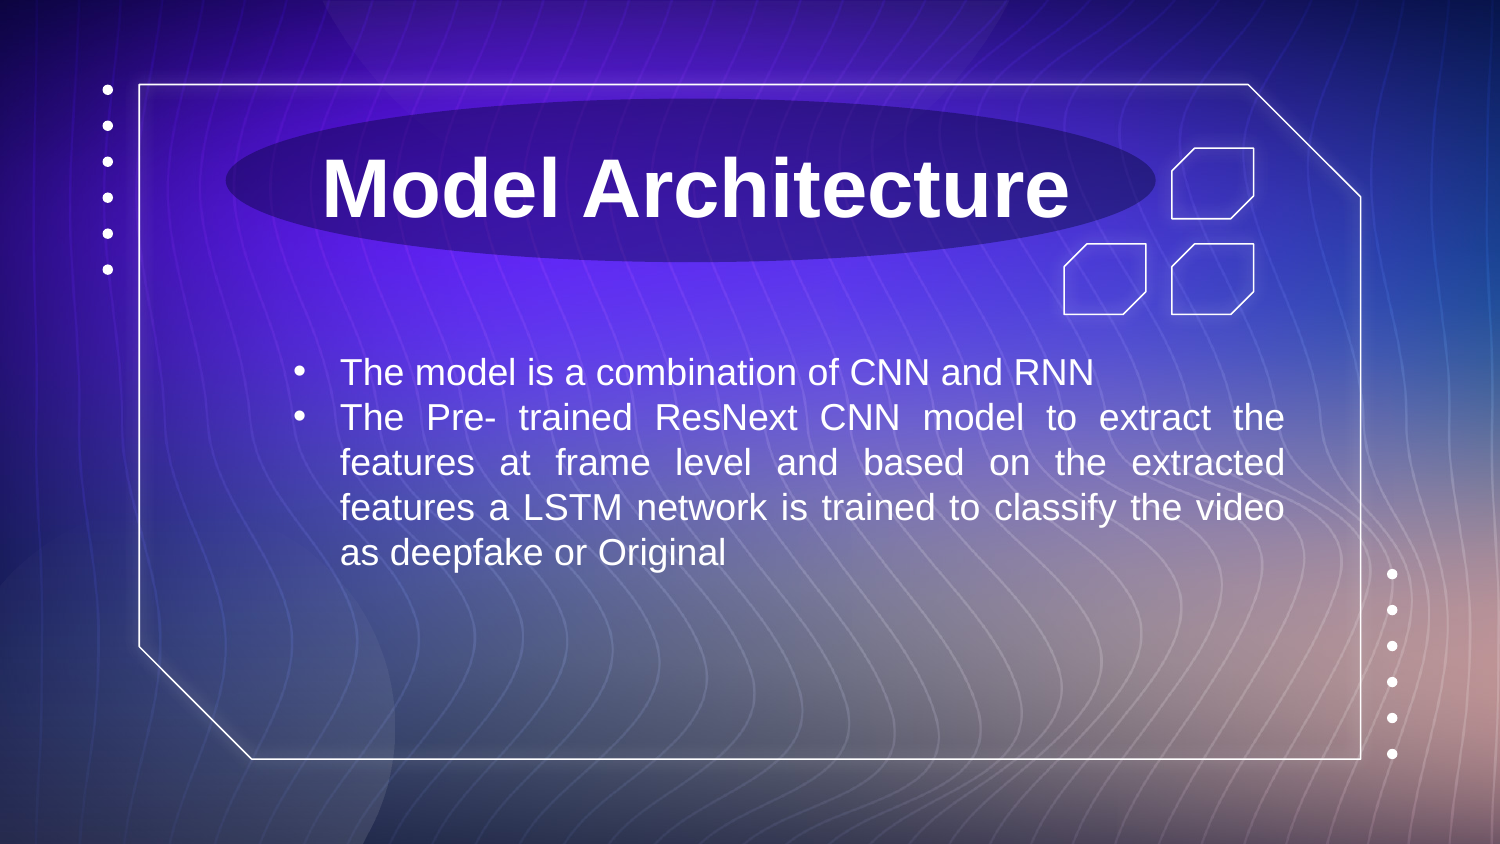

# Model Architecture

The model is a combination of CNN and RNN
The Pre- trained ResNext CNN model to extract the features at frame level and based on the extracted features a LSTM network is trained to classify the video as deepfake or Original